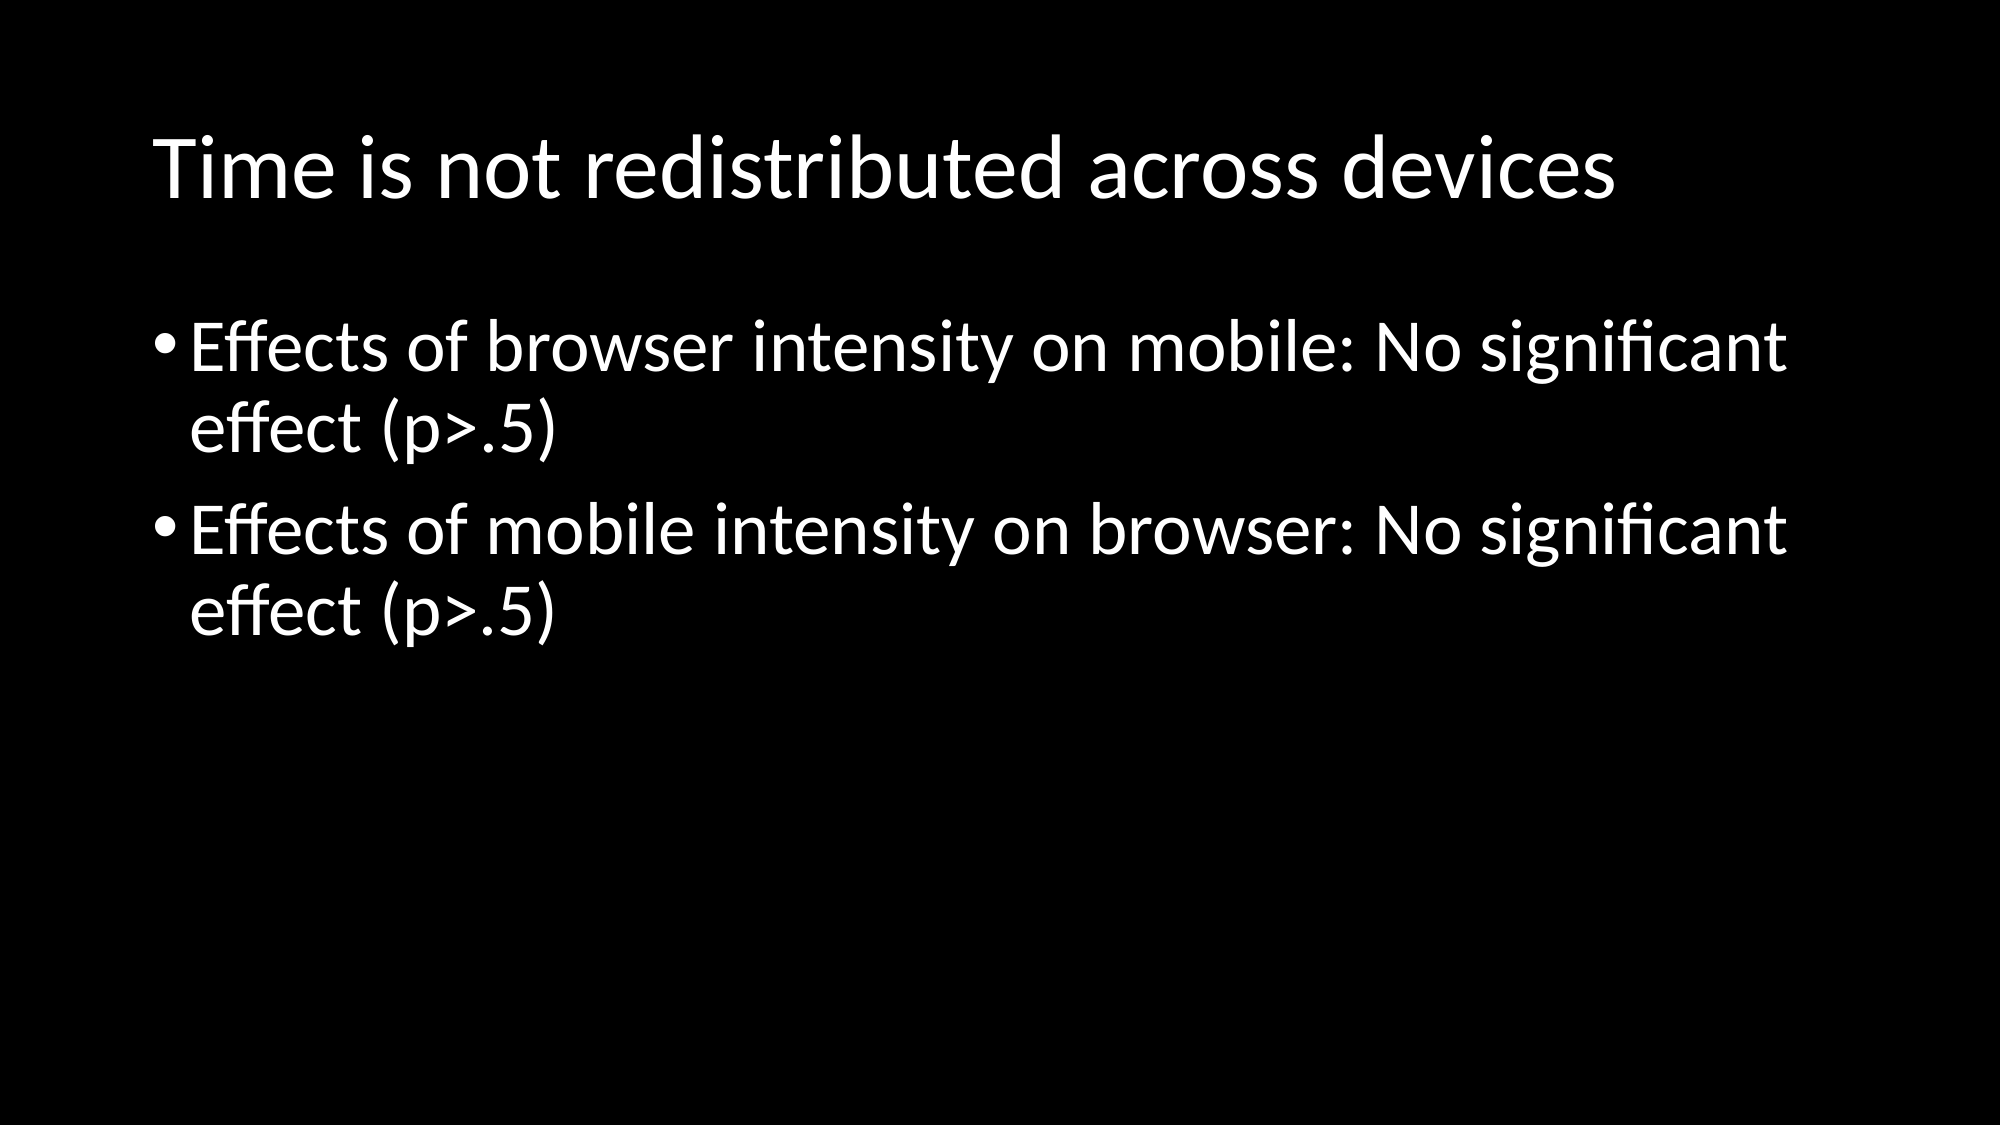

# Time is not redistributed across devices
Effects of browser intensity on mobile: No significant effect (p>.5)
Effects of mobile intensity on browser: No significant effect (p>.5)